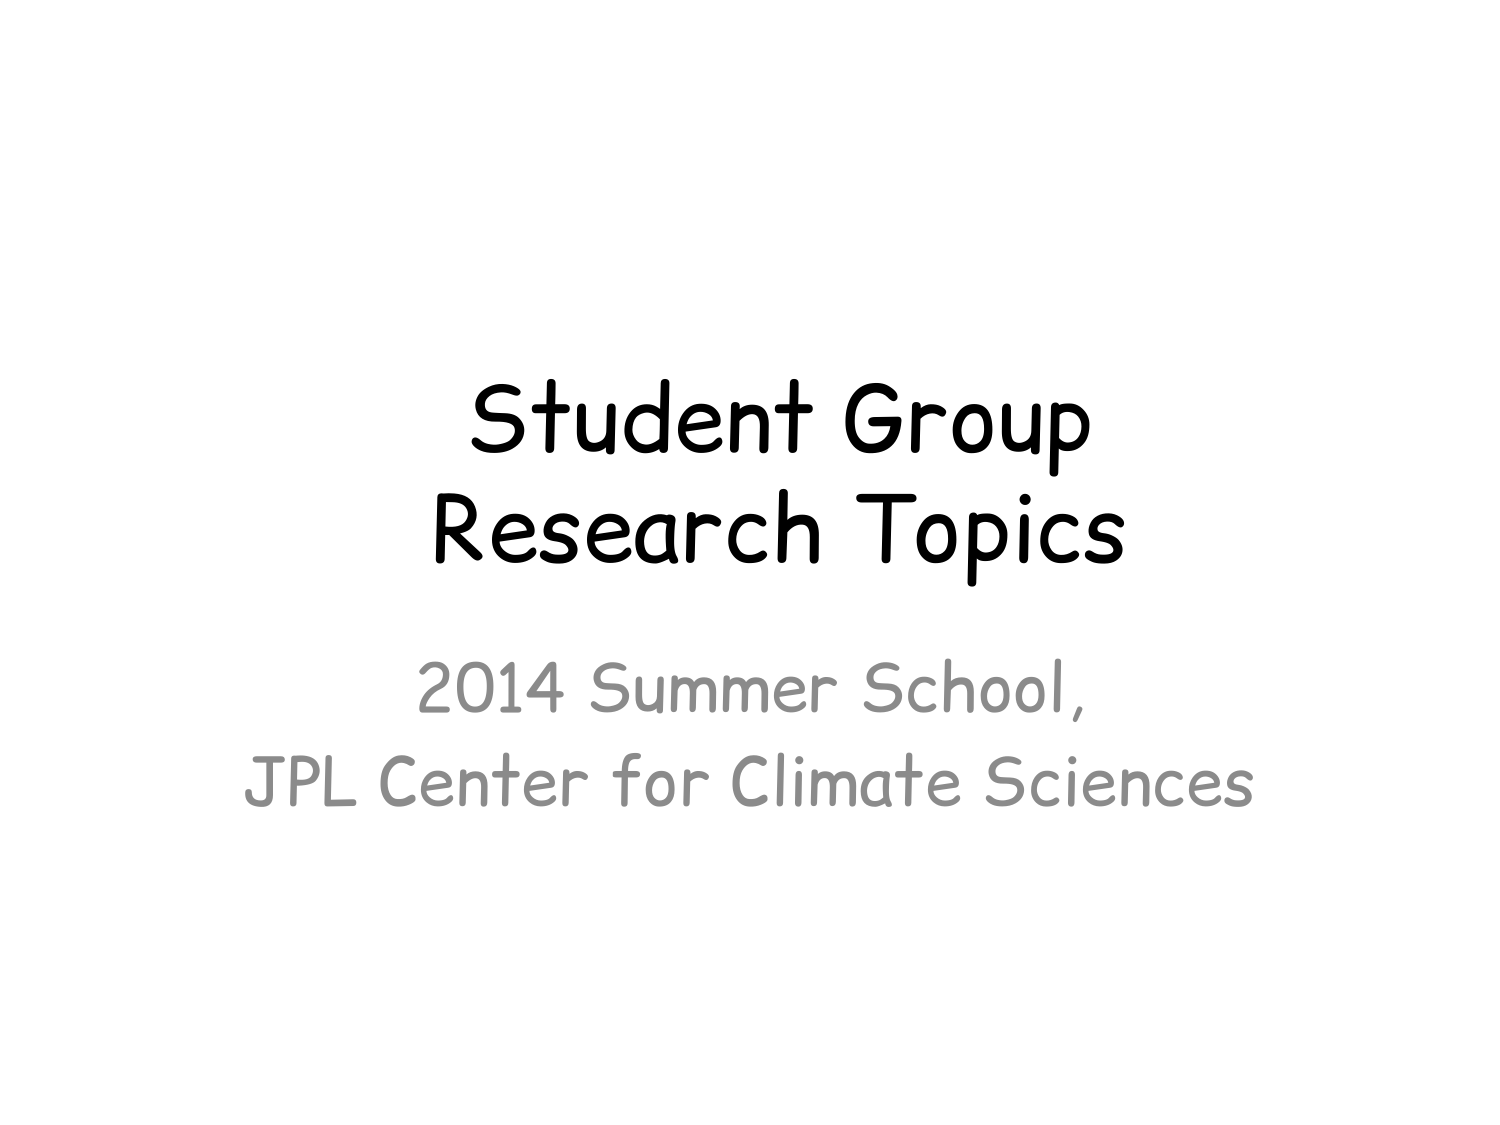

# Student Group Research Topics
2014 Summer School,
JPL Center for Climate Sciences